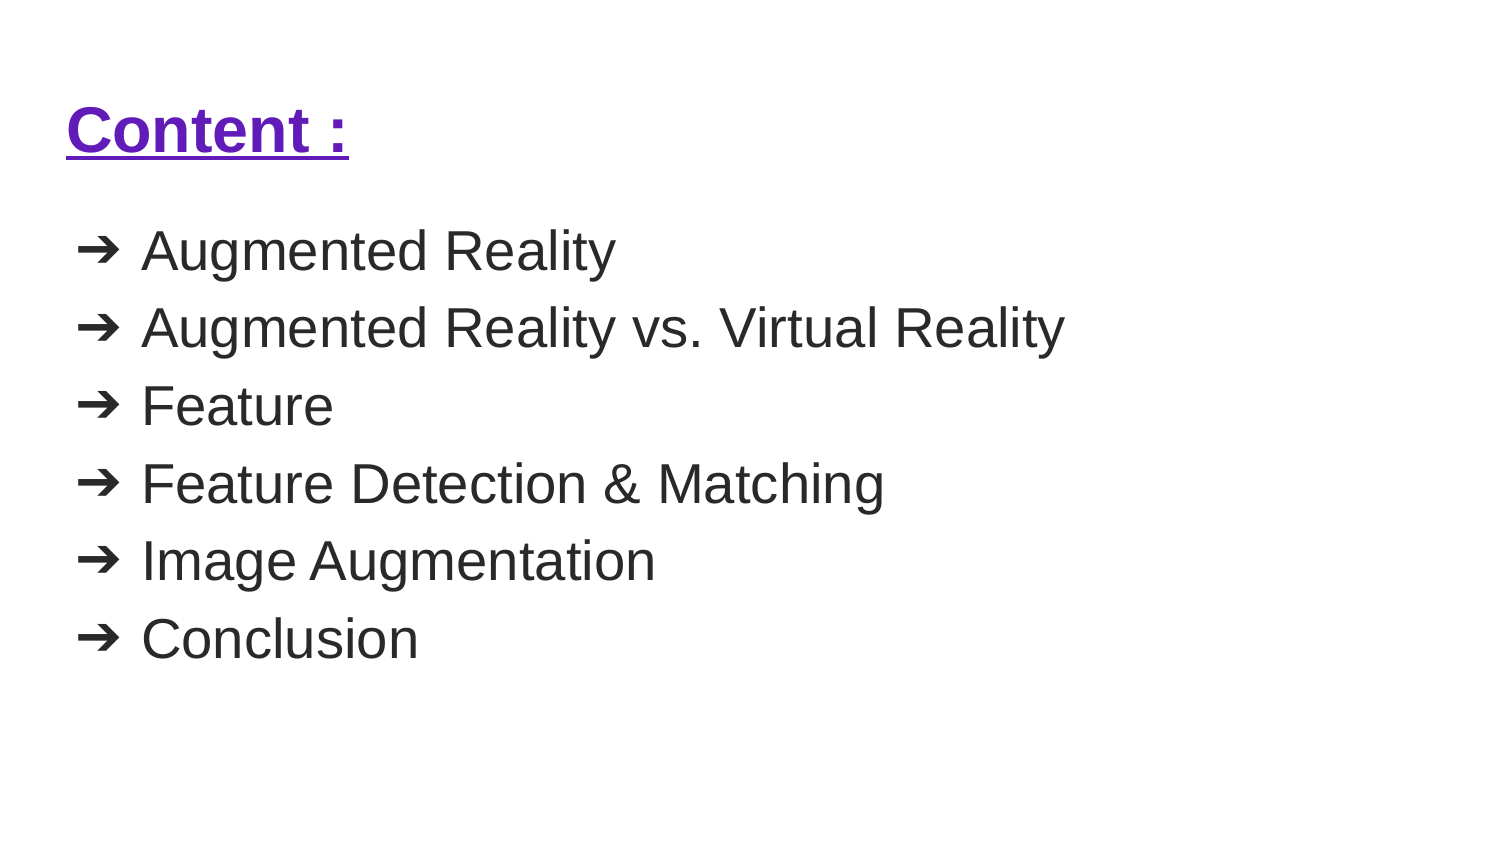

# Content :
Augmented Reality
Augmented Reality vs. Virtual Reality
Feature
Feature Detection & Matching
Image Augmentation
Conclusion